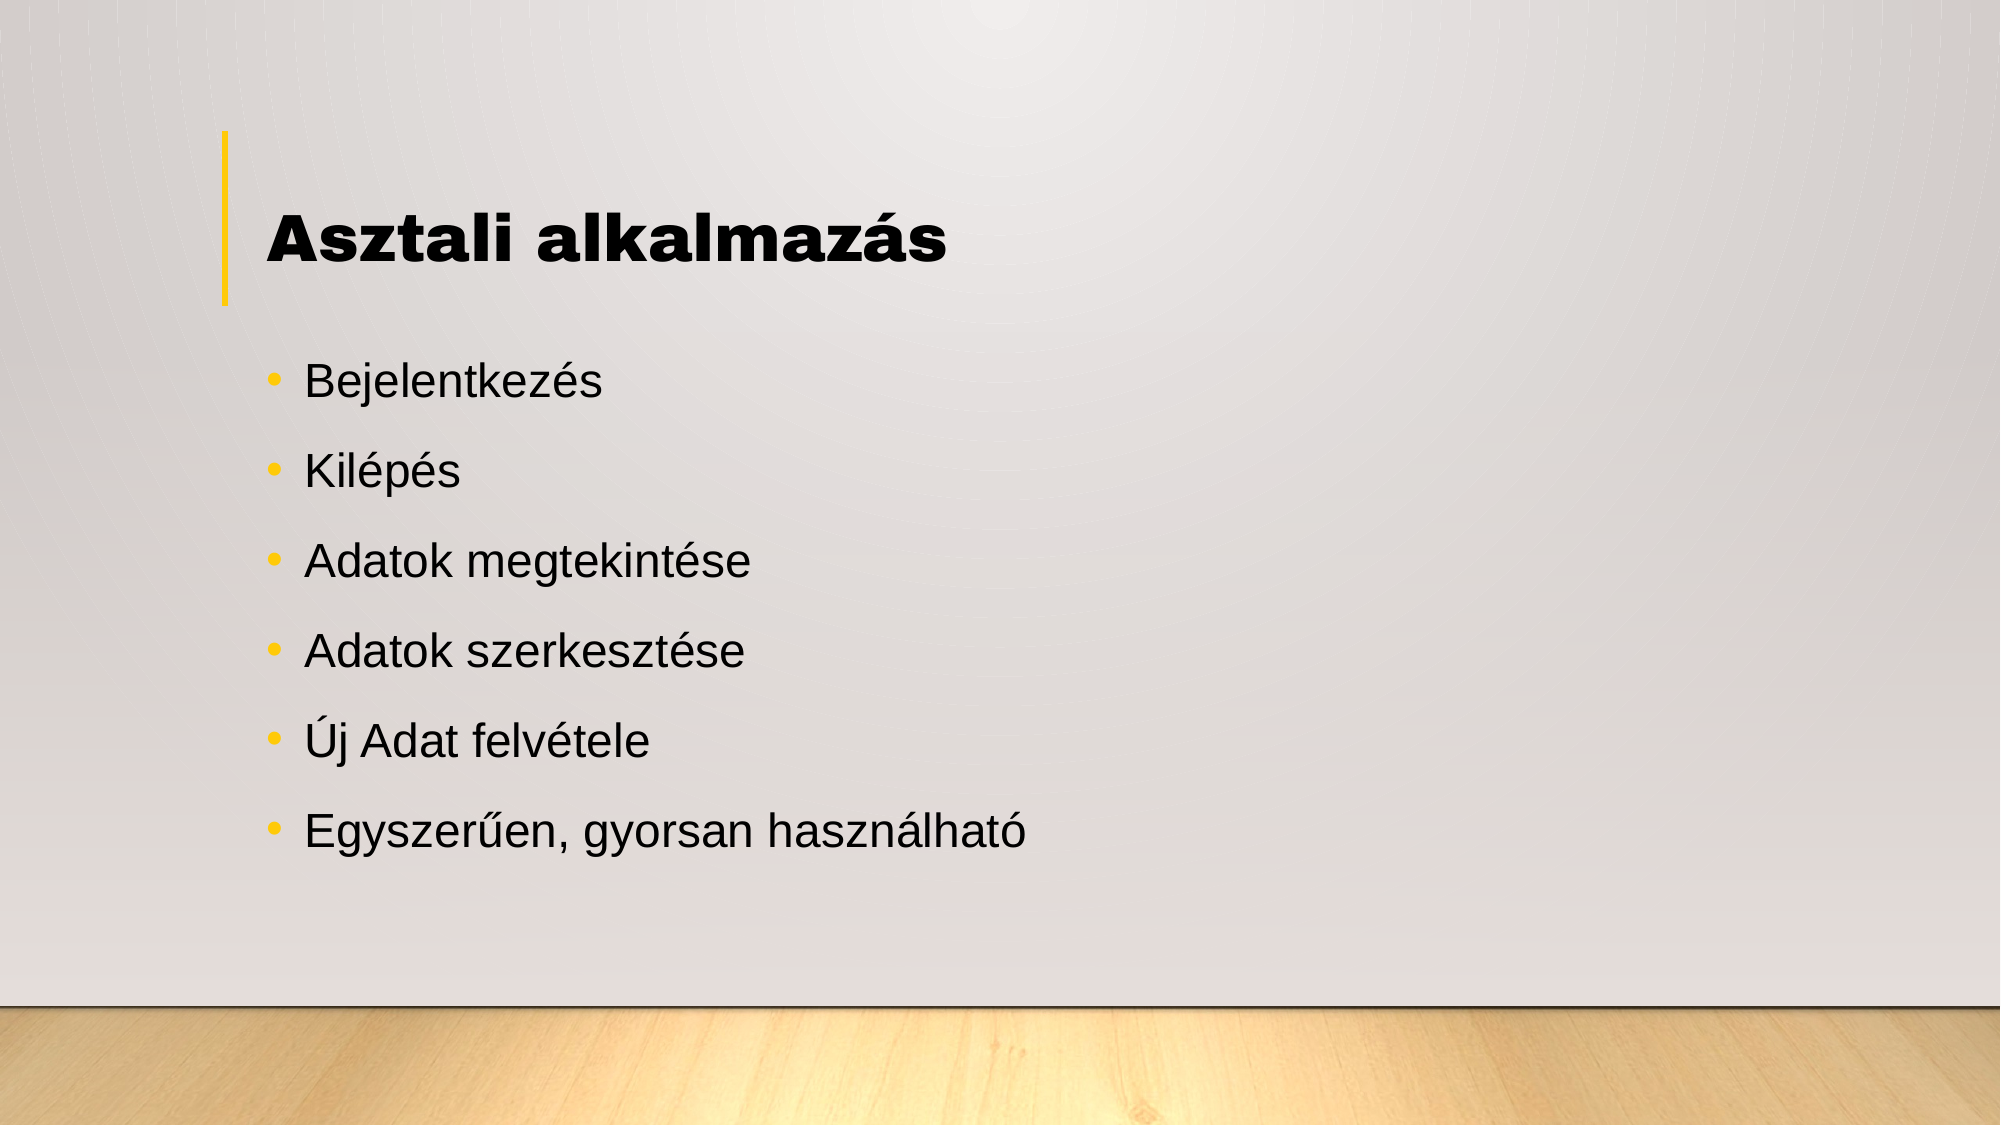

# Asztali alkalmazás
Bejelentkezés
Kilépés
Adatok megtekintése
Adatok szerkesztése
Új Adat felvétele
Egyszerűen, gyorsan használható